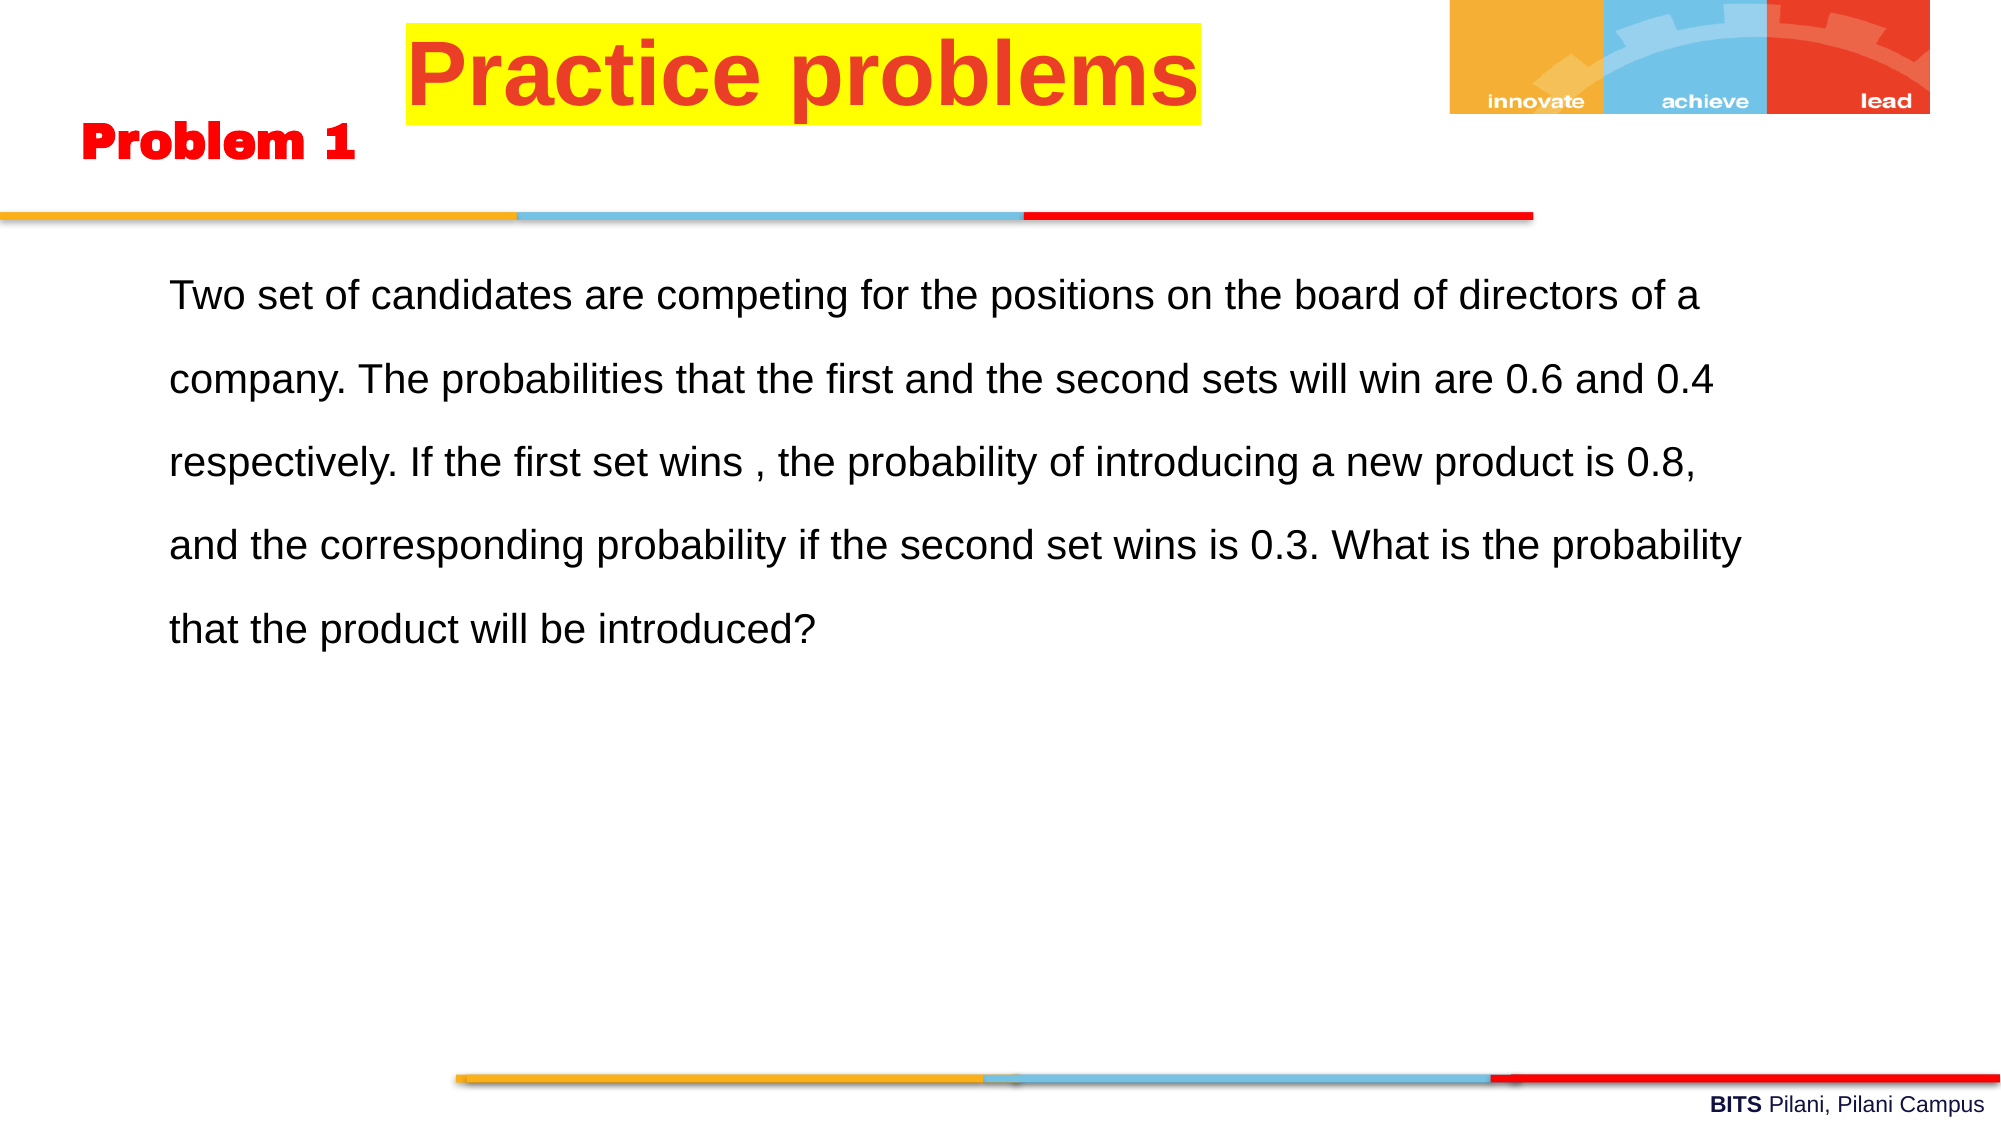

Practice problems
Problem 1
Two set of candidates are competing for the positions on the board of directors of a
company. The probabilities that the first and the second sets will win are 0.6 and 0.4
respectively. If the first set wins , the probability of introducing a new product is 0.8,
and the corresponding probability if the second set wins is 0.3. What is the probability
that the product will be introduced?